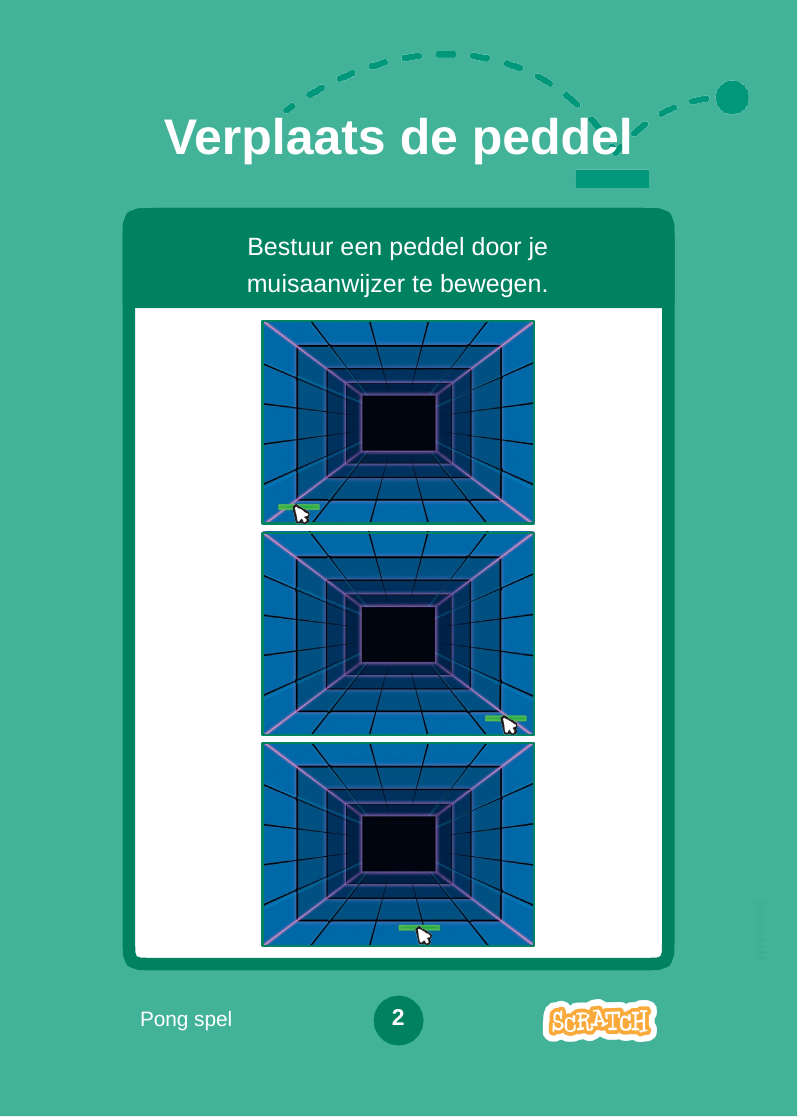

# Verplaats de peddel

Bestuur een peddel door je muisaanwijzer te bewegen.

yyyymmdd

2
Pong spel